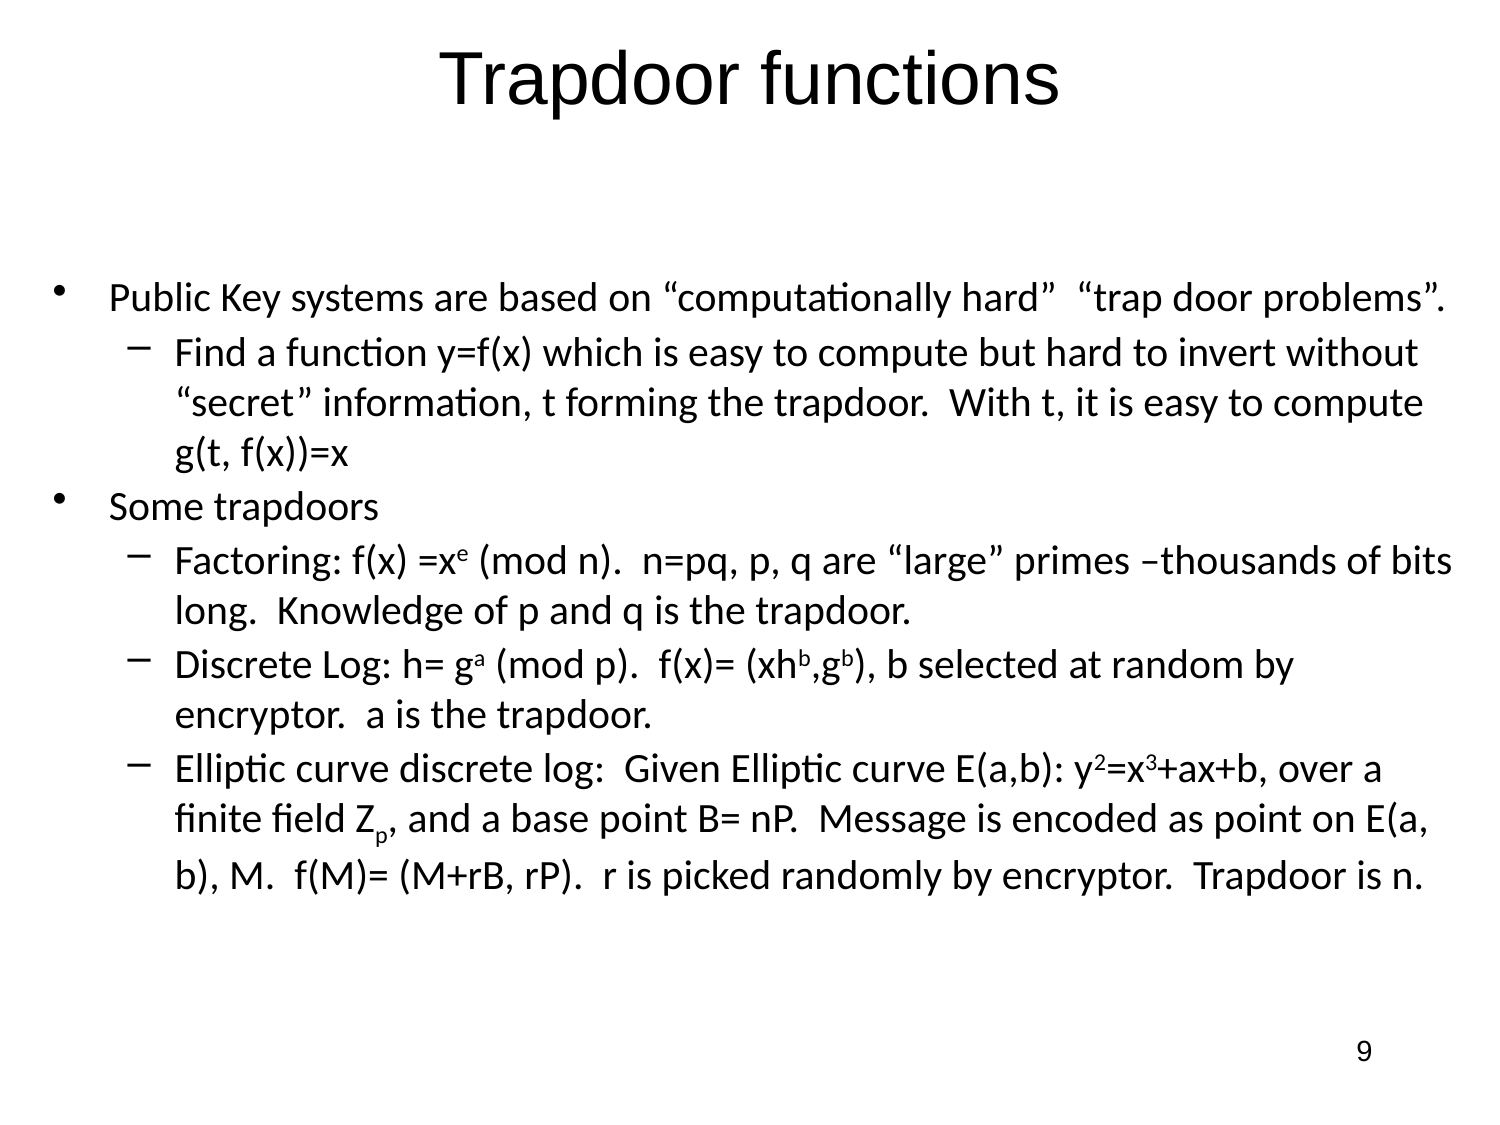

# Trapdoor functions
Public Key systems are based on “computationally hard”  “trap door problems”.
Find a function y=f(x) which is easy to compute but hard to invert without “secret” information, t forming the trapdoor.  With t, it is easy to compute g(t, f(x))=x
Some trapdoors
Factoring: f(x) =xe (mod n).  n=pq, p, q are “large” primes –thousands of bits long.  Knowledge of p and q is the trapdoor.
Discrete Log: h= ga (mod p).  f(x)= (xhb,gb), b selected at random by encryptor.  a is the trapdoor.
Elliptic curve discrete log:  Given Elliptic curve E(a,b): y2=x3+ax+b, over a finite field Zp, and a base point B= nP.  Message is encoded as point on E(a, b), M.  f(M)= (M+rB, rP).  r is picked randomly by encryptor.  Trapdoor is n.
9